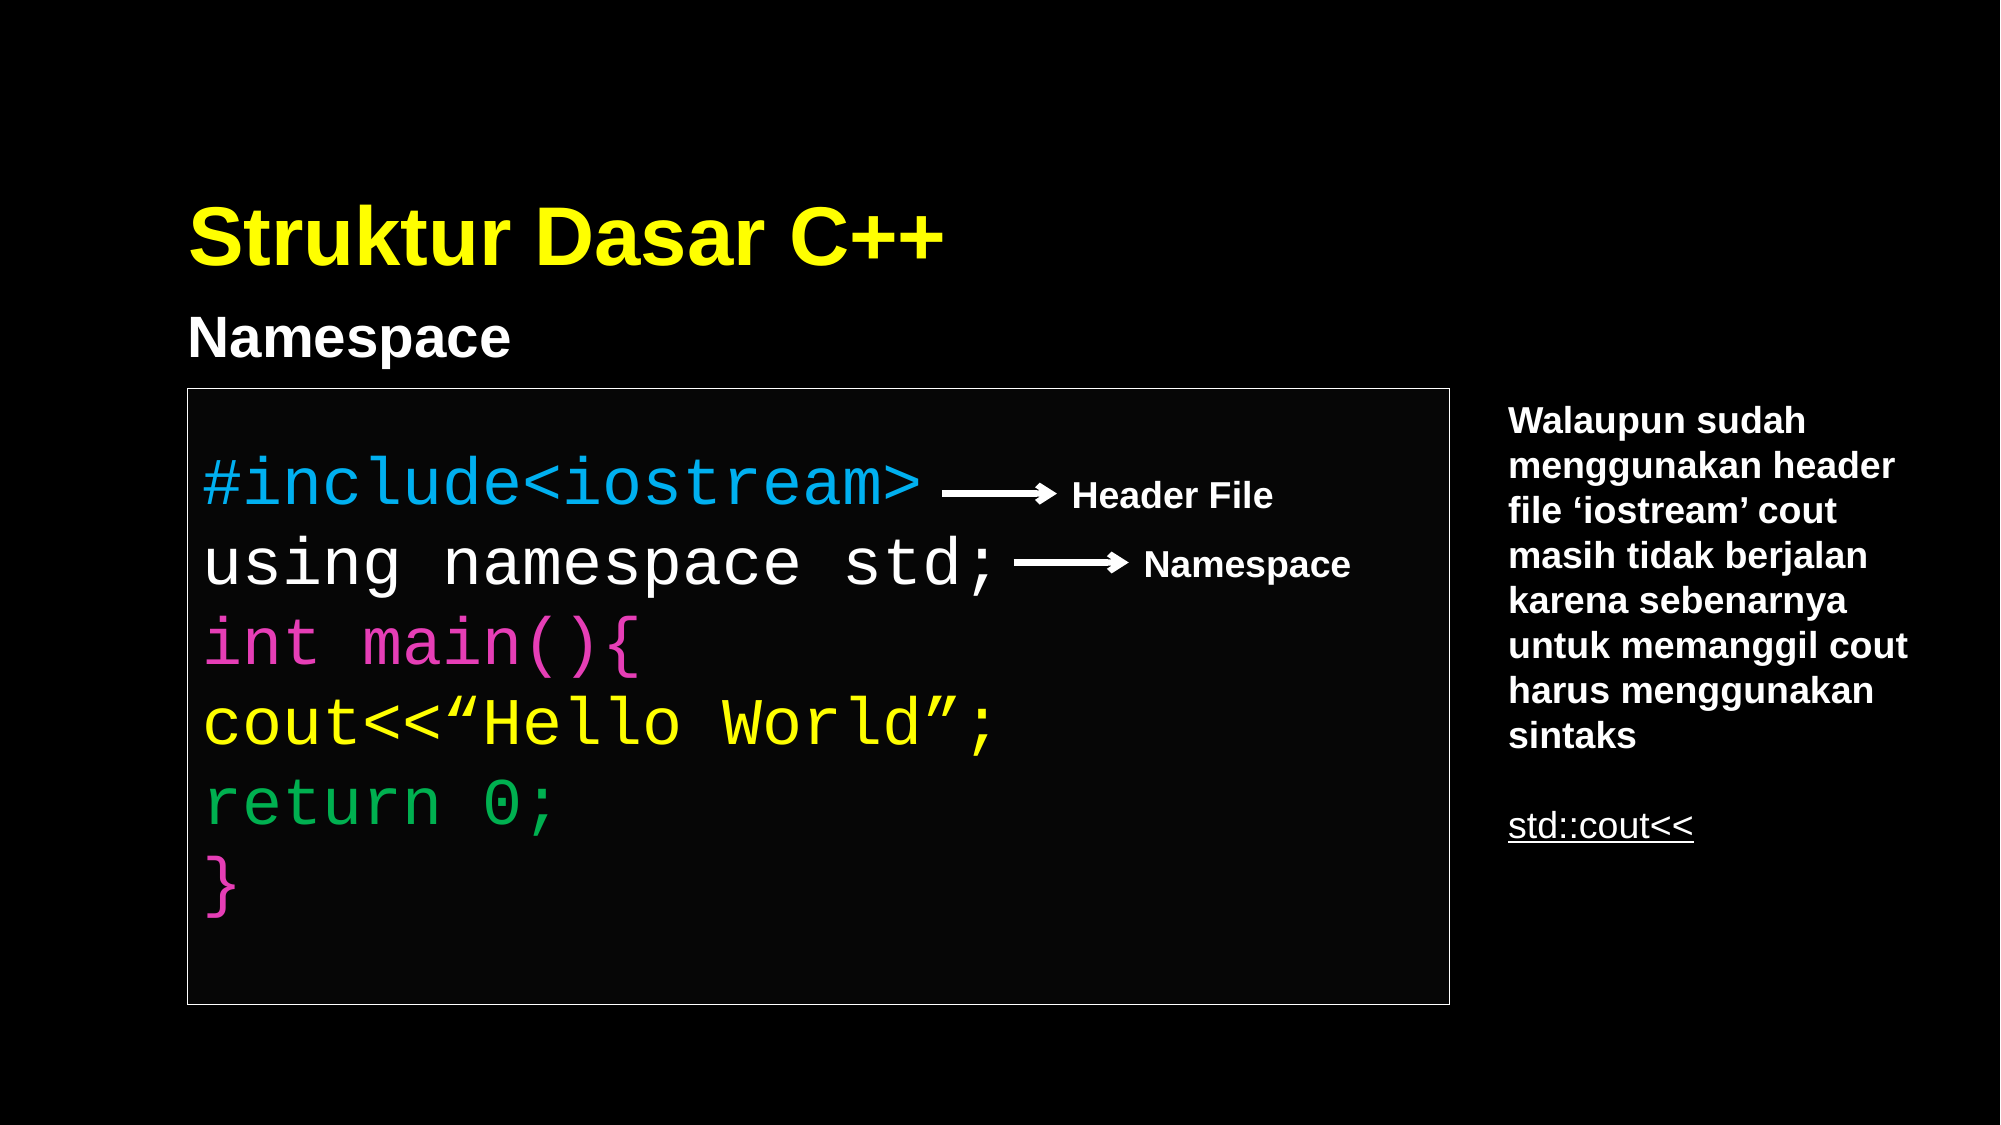

# Struktur Dasar C++
Namespace

#include<iostream>
using namespace std;
int main(){
cout<<“Hello World”;
return 0;
}

Walaupun sudah menggunakan header file ‘iostream’ cout masih tidak berjalan karena sebenarnya untuk memanggil cout harus menggunakan sintaks

std::cout<<

Header File
Namespace